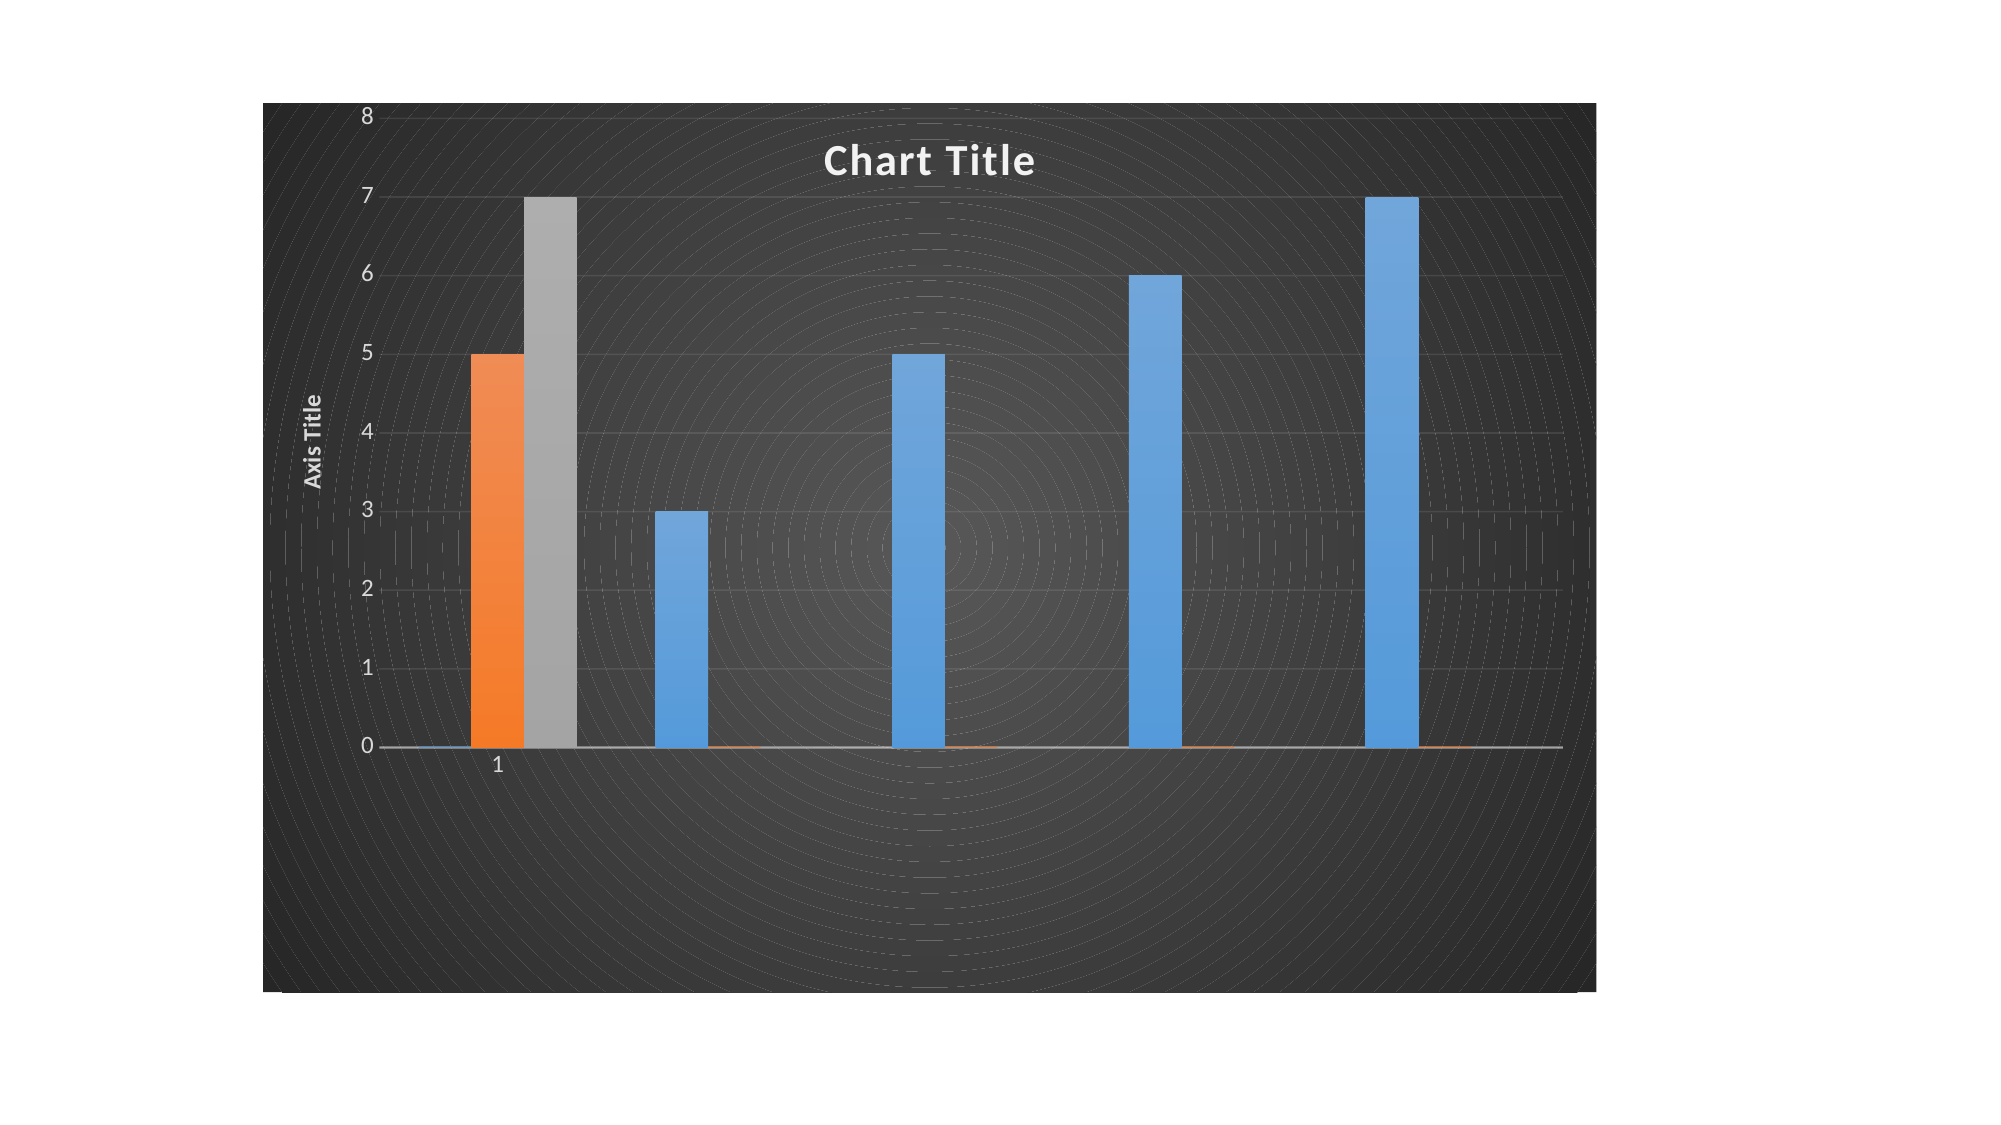

### Chart:

| Category | #REF! | 4 | 6 |
|---|---|---|---|
| 1 | 0.0 | 5.0 | 7.0 |
|  | 3.0 | None | None |
|  | 5.0 | None | None |
|  | 6.0 | None | None |